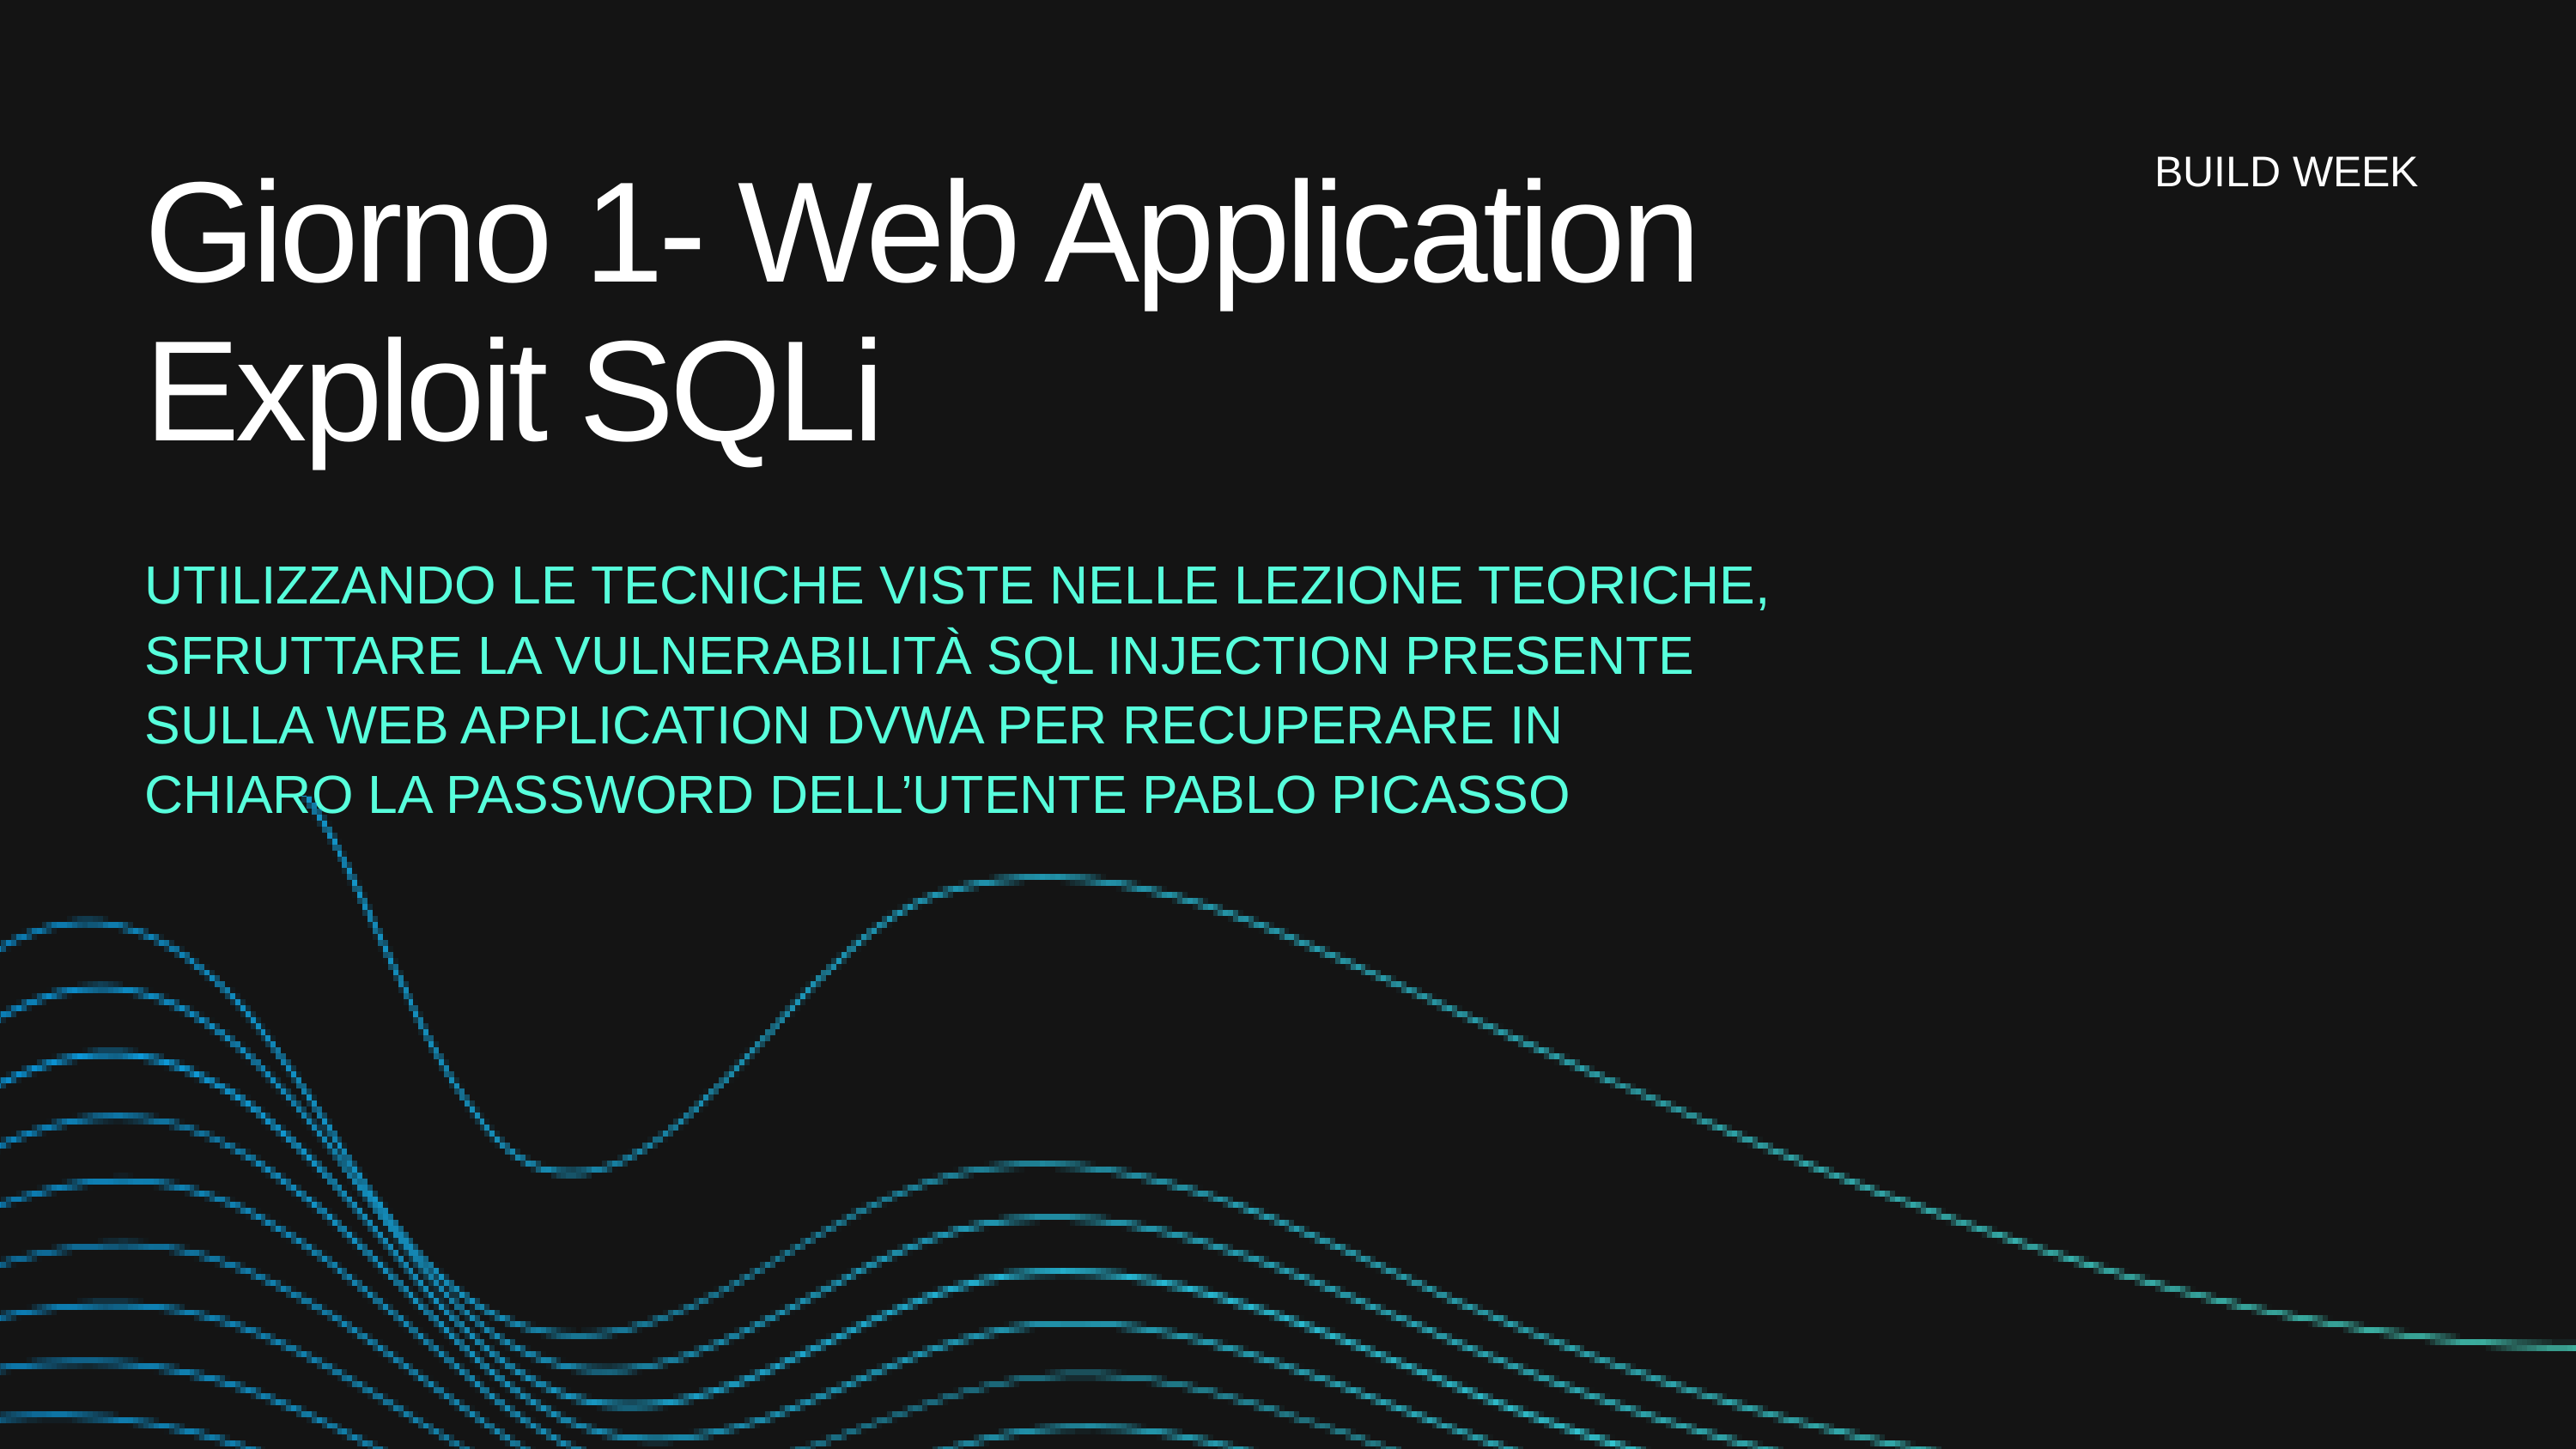

Giorno 1- Web Application Exploit SQLi
UTILIZZANDO LE TECNICHE VISTE NELLE LEZIONE TEORICHE, SFRUTTARE LA VULNERABILITÀ SQL INJECTION PRESENTE SULLA WEB APPLICATION DVWA PER RECUPERARE IN CHIARO LA PASSWORD DELL’UTENTE PABLO PICASSO
BUILD WEEK